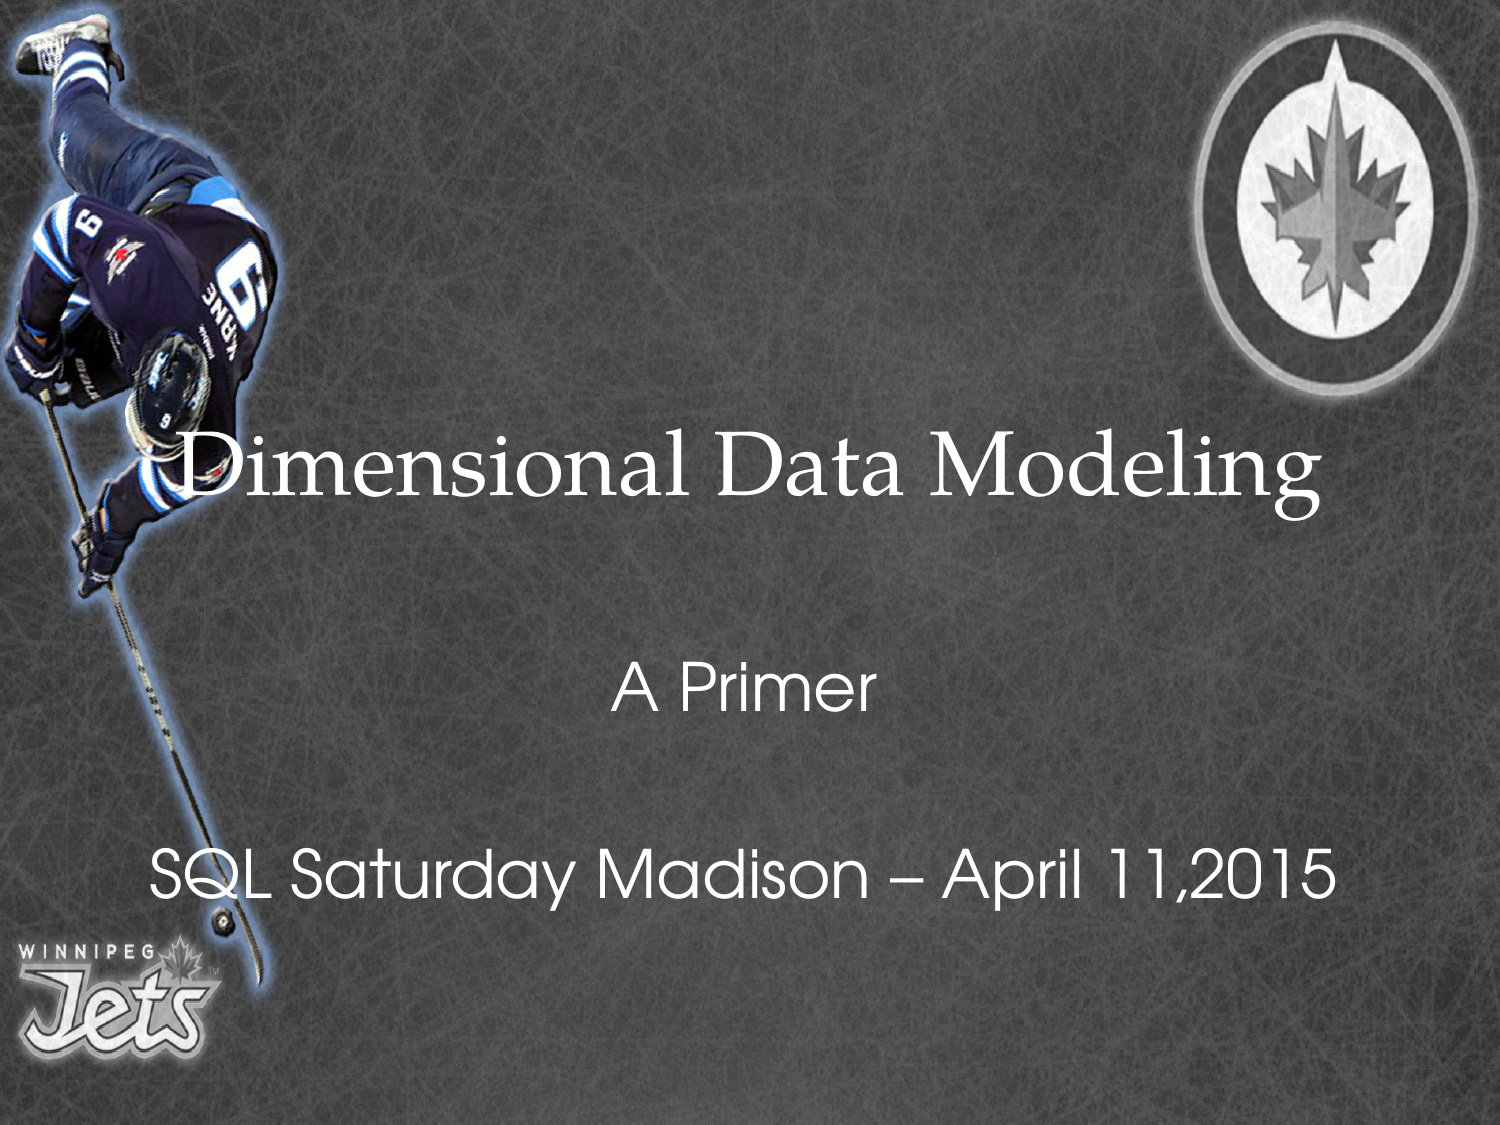

# Dimensional Data Modeling
A Primer

SQL Saturday Madison – April 11,2015